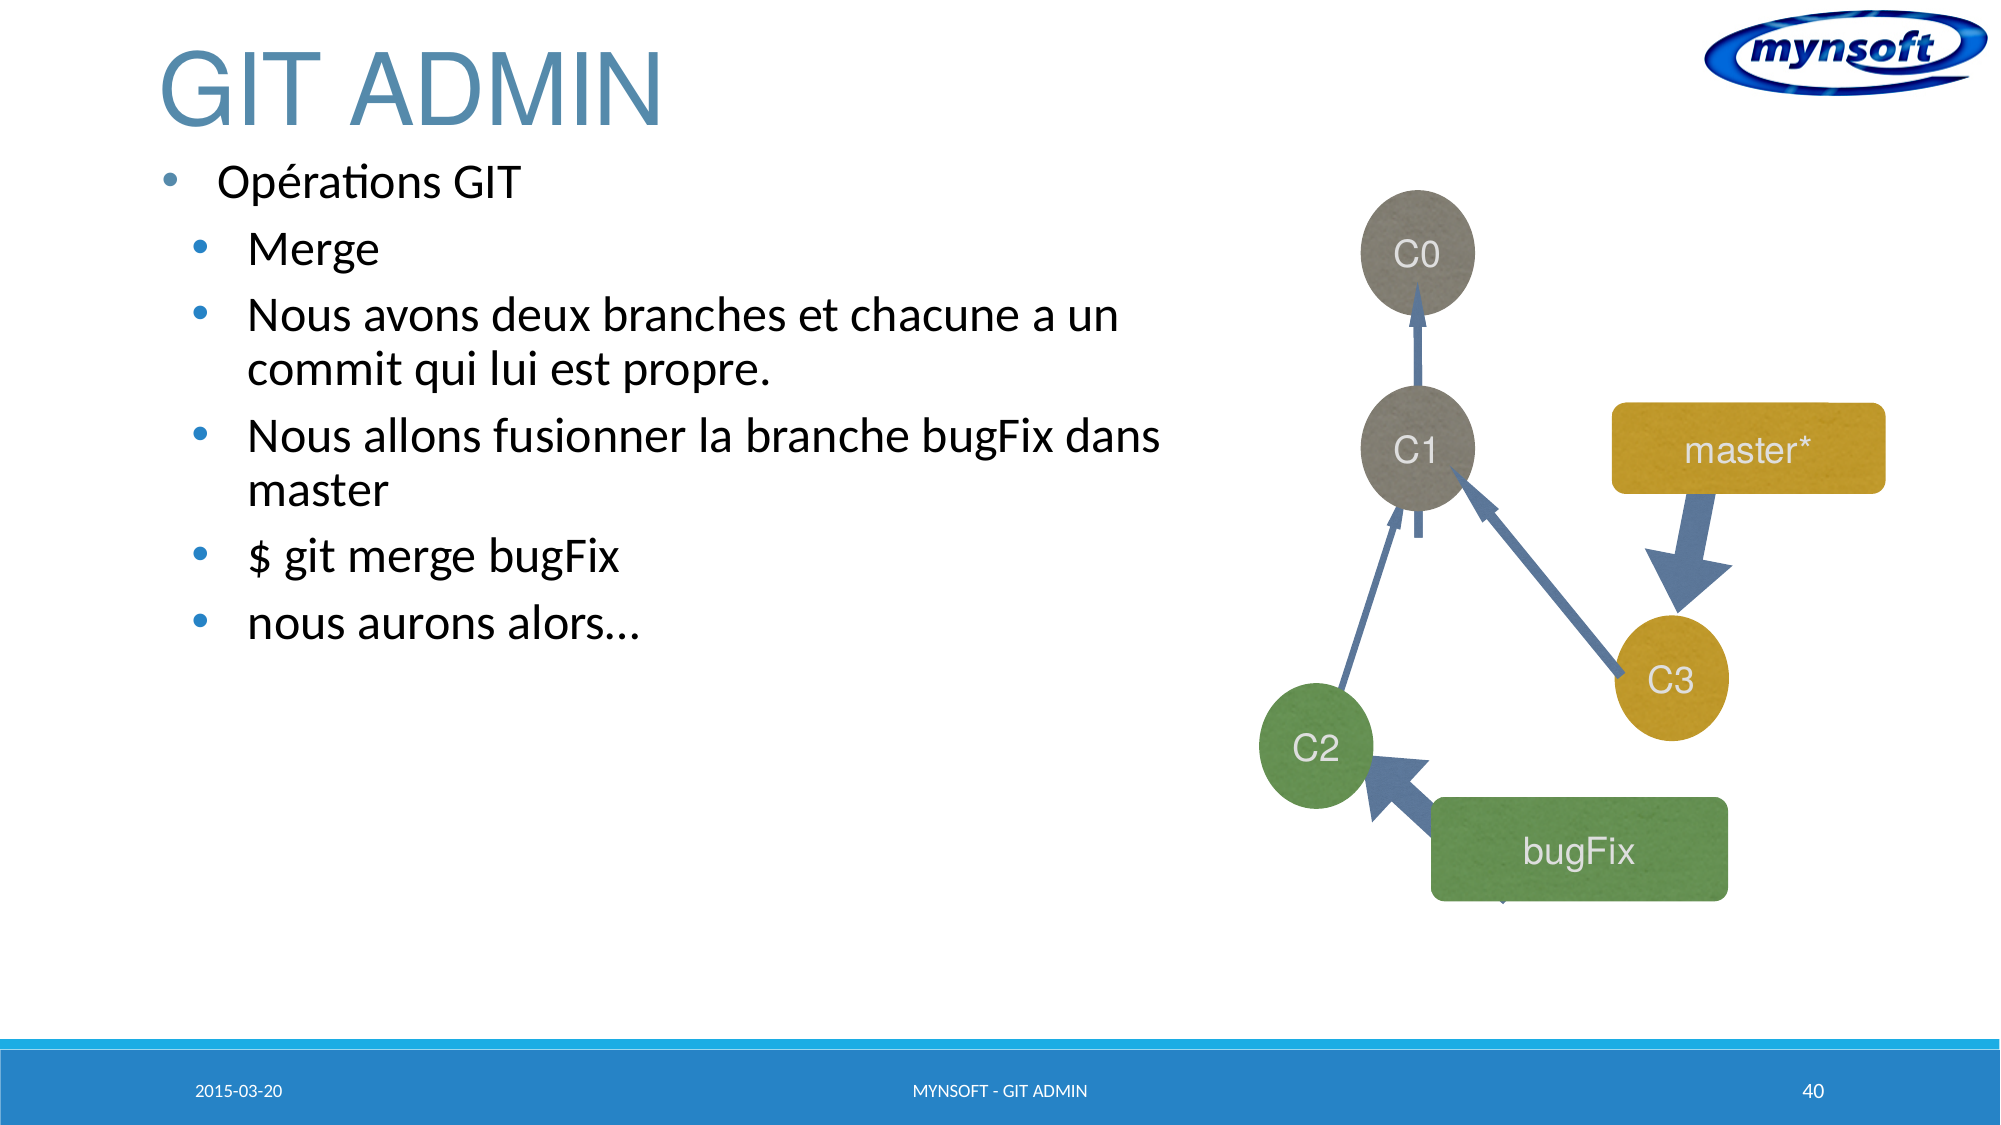

# GIT ADMIN
Opérations GIT
Merge
Nous avons deux branches et chacune a un commit qui lui est propre.
Nous allons fusionner la branche bugFix dans master
$ git merge bugFix
nous aurons alors…

C0

C1

master*

C3

C2

bugFix
2015-03-20
MYNSOFT - GIT ADMIN
40